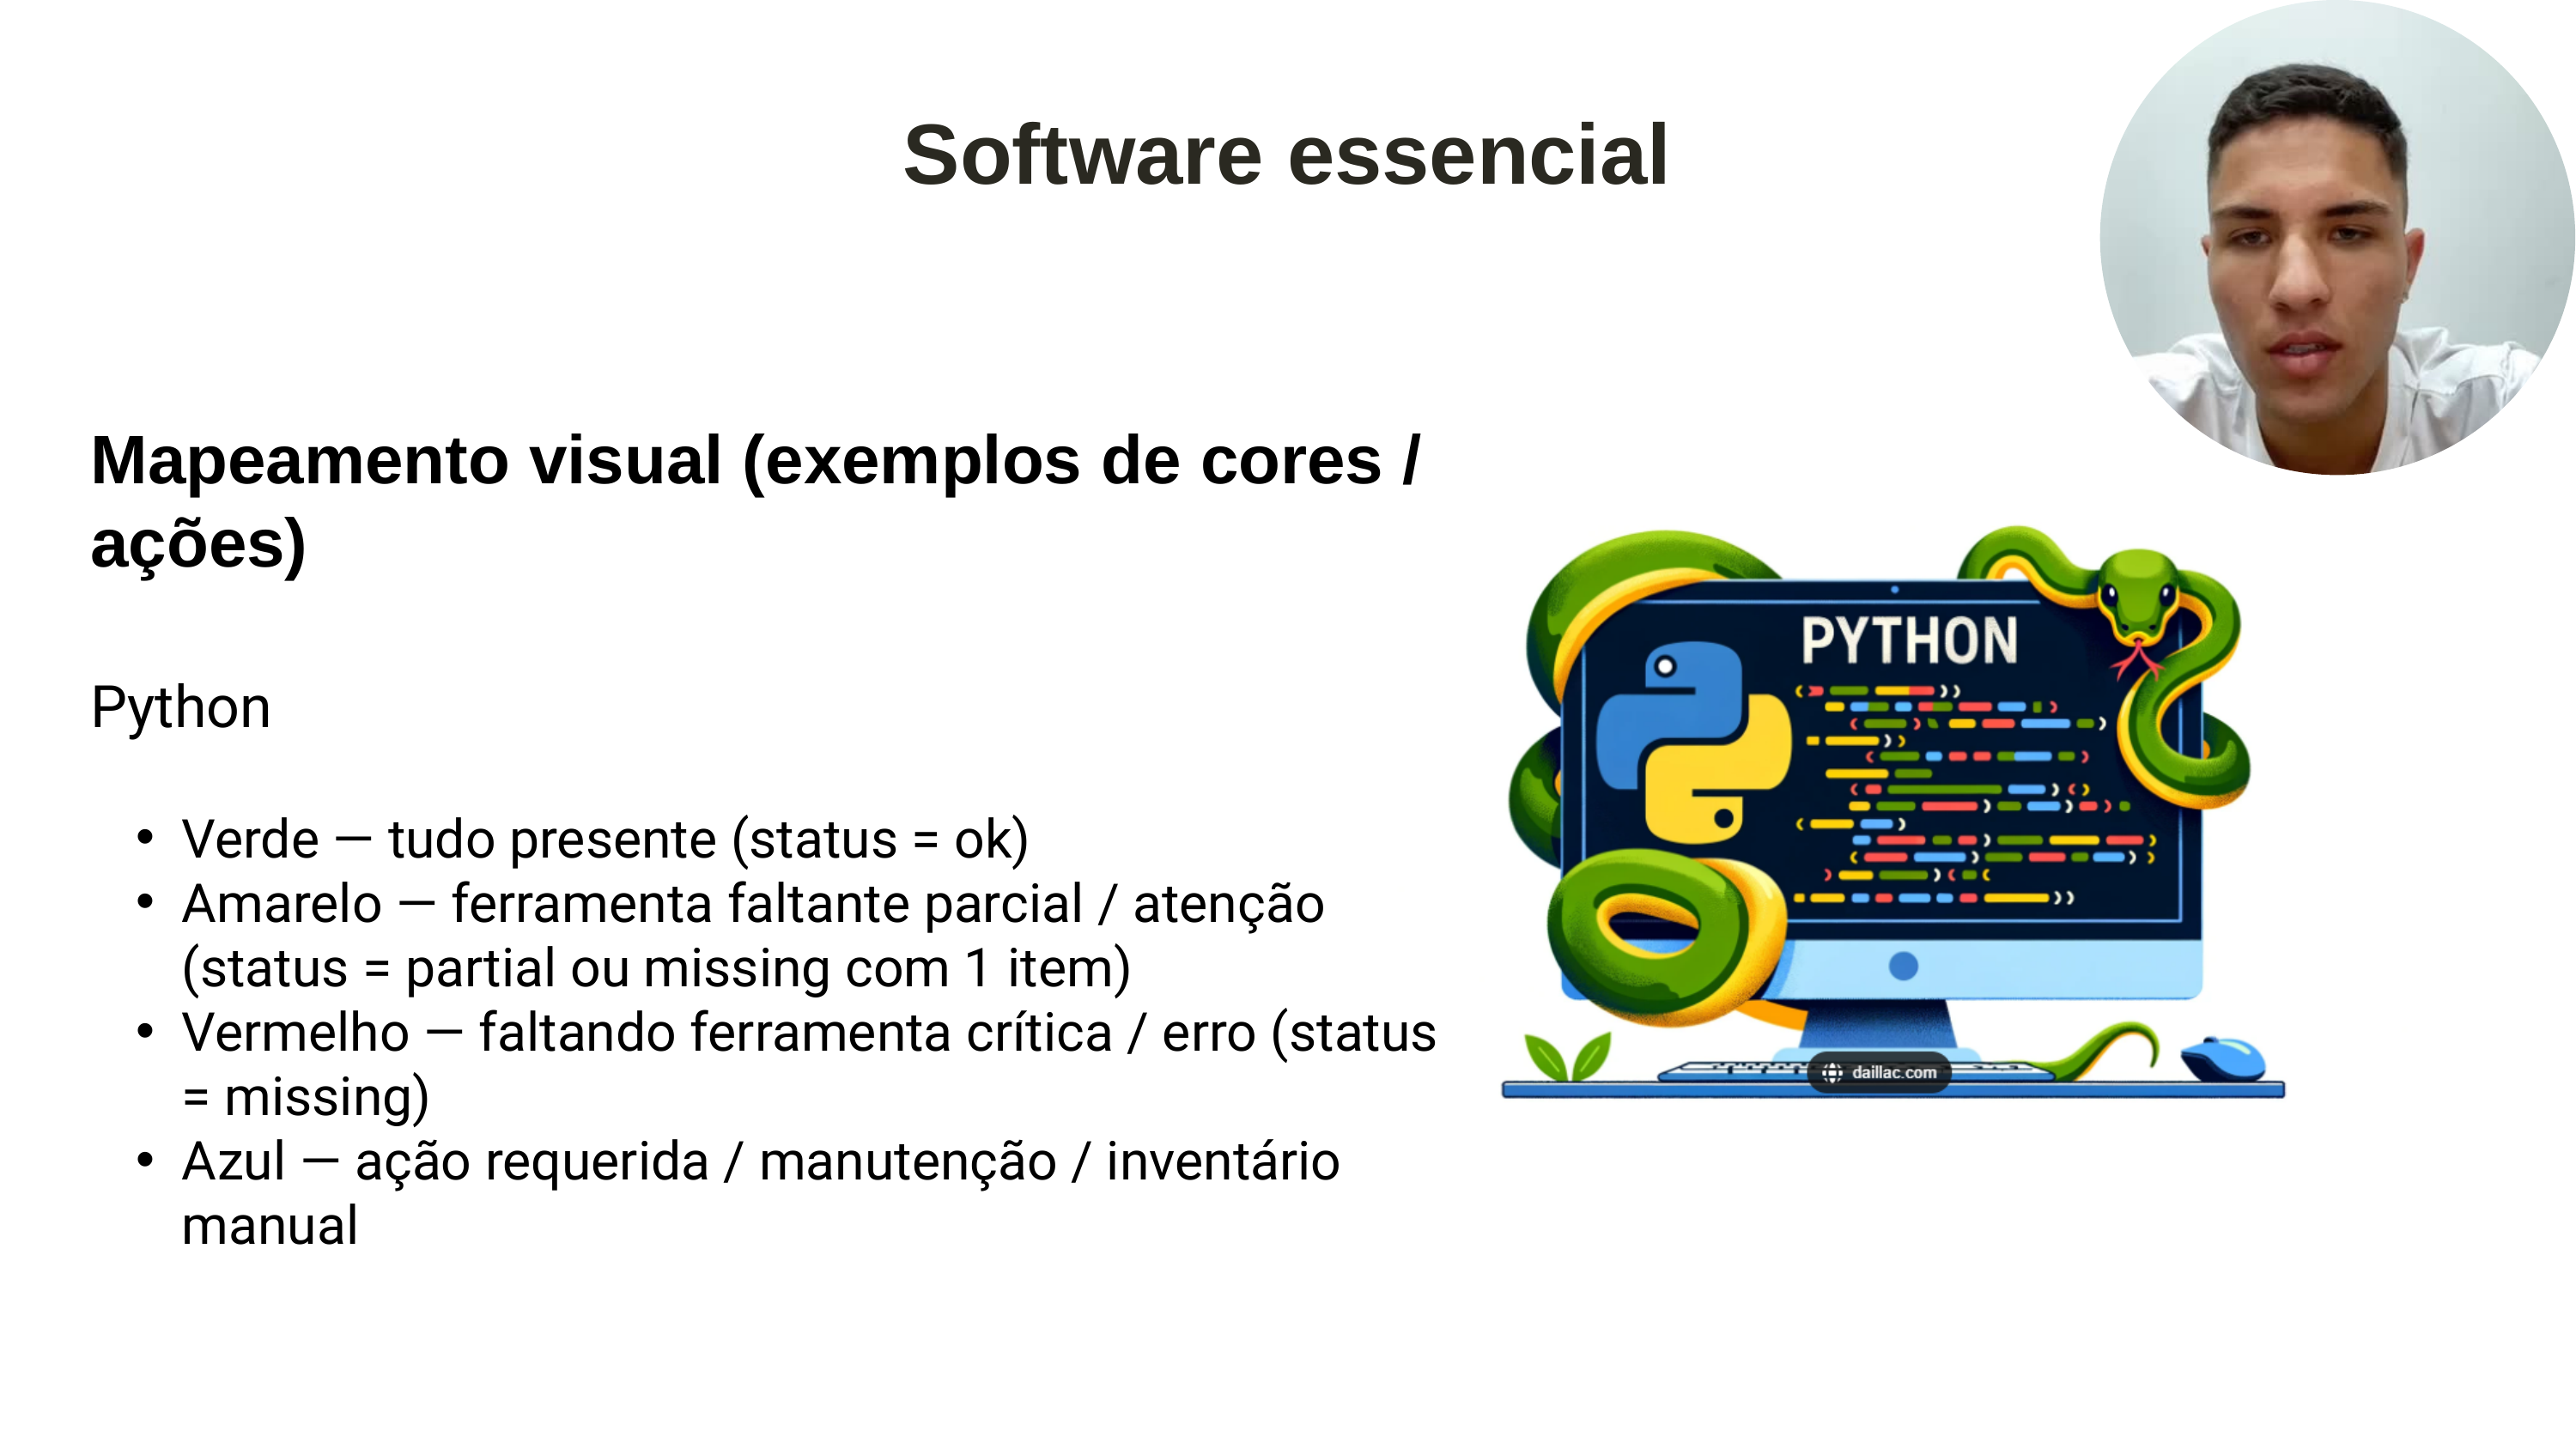

Software essencial
Mapeamento visual (exemplos de cores / ações)

Python

Verde — tudo presente (status = ok)
Amarelo — ferramenta faltante parcial / atenção (status = partial ou missing com 1 item)
Vermelho — faltando ferramenta crítica / erro (status = missing)
Azul — ação requerida / manutenção / inventário manual